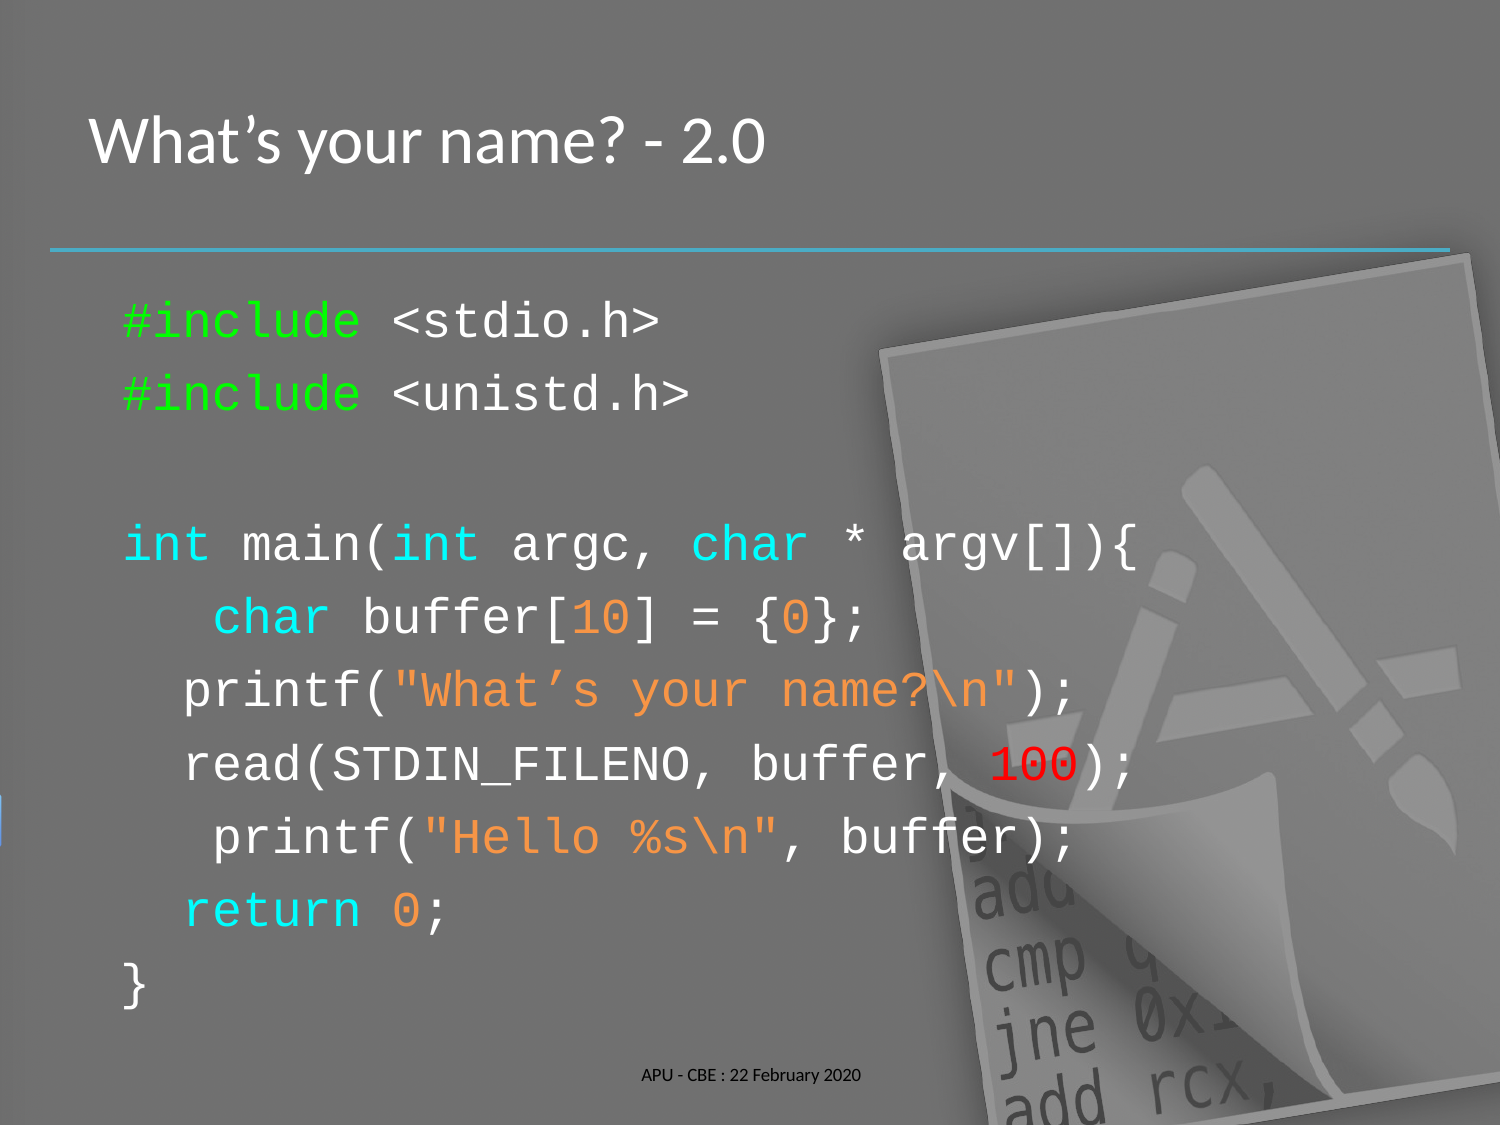

# What’s your name? - 2.0

#include <stdio.h>  #include <unistd.h>

int main(int argc, char * argv[]){  char buffer[10] = {0};  printf("What’s your name?\n");  read(STDIN_FILENO, buffer, 100);  printf("Hello %s\n", buffer);  return 0;
}
APU - CBE : 22 February 2020